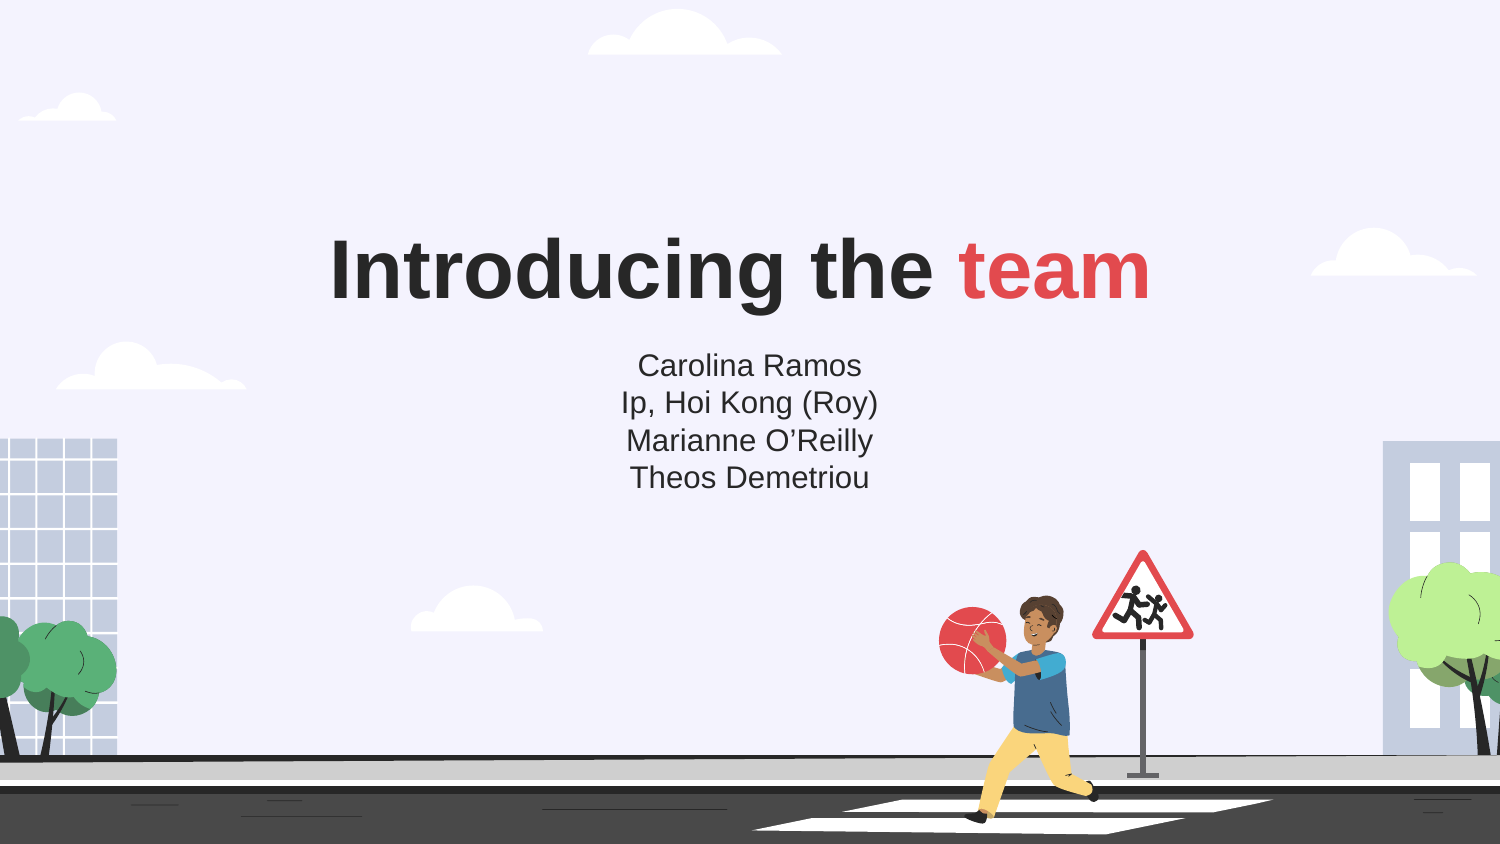

# Introducing the team

Carolina Ramos
Ip, Hoi Kong (Roy)
Marianne O’Reilly
Theos Demetriou